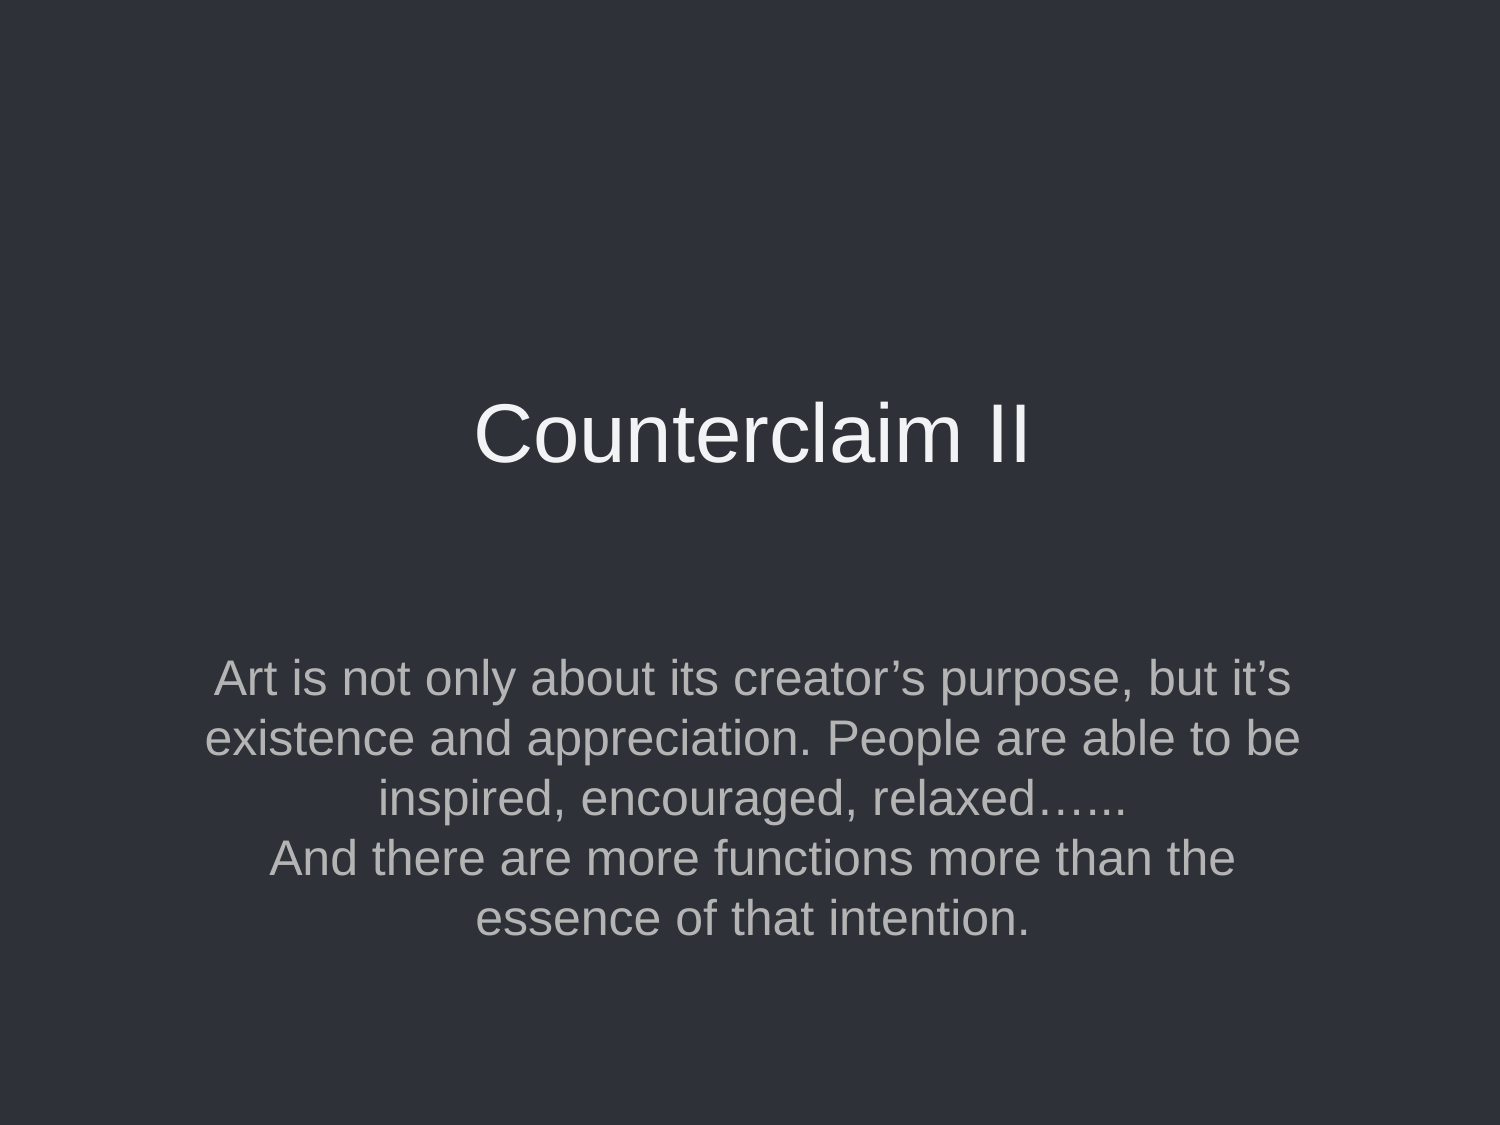

Counterclaim II
Art is not only about its creator’s purpose, but it’s existence and appreciation. People are able to be inspired, encouraged, relaxed…...
And there are more functions more than the essence of that intention.